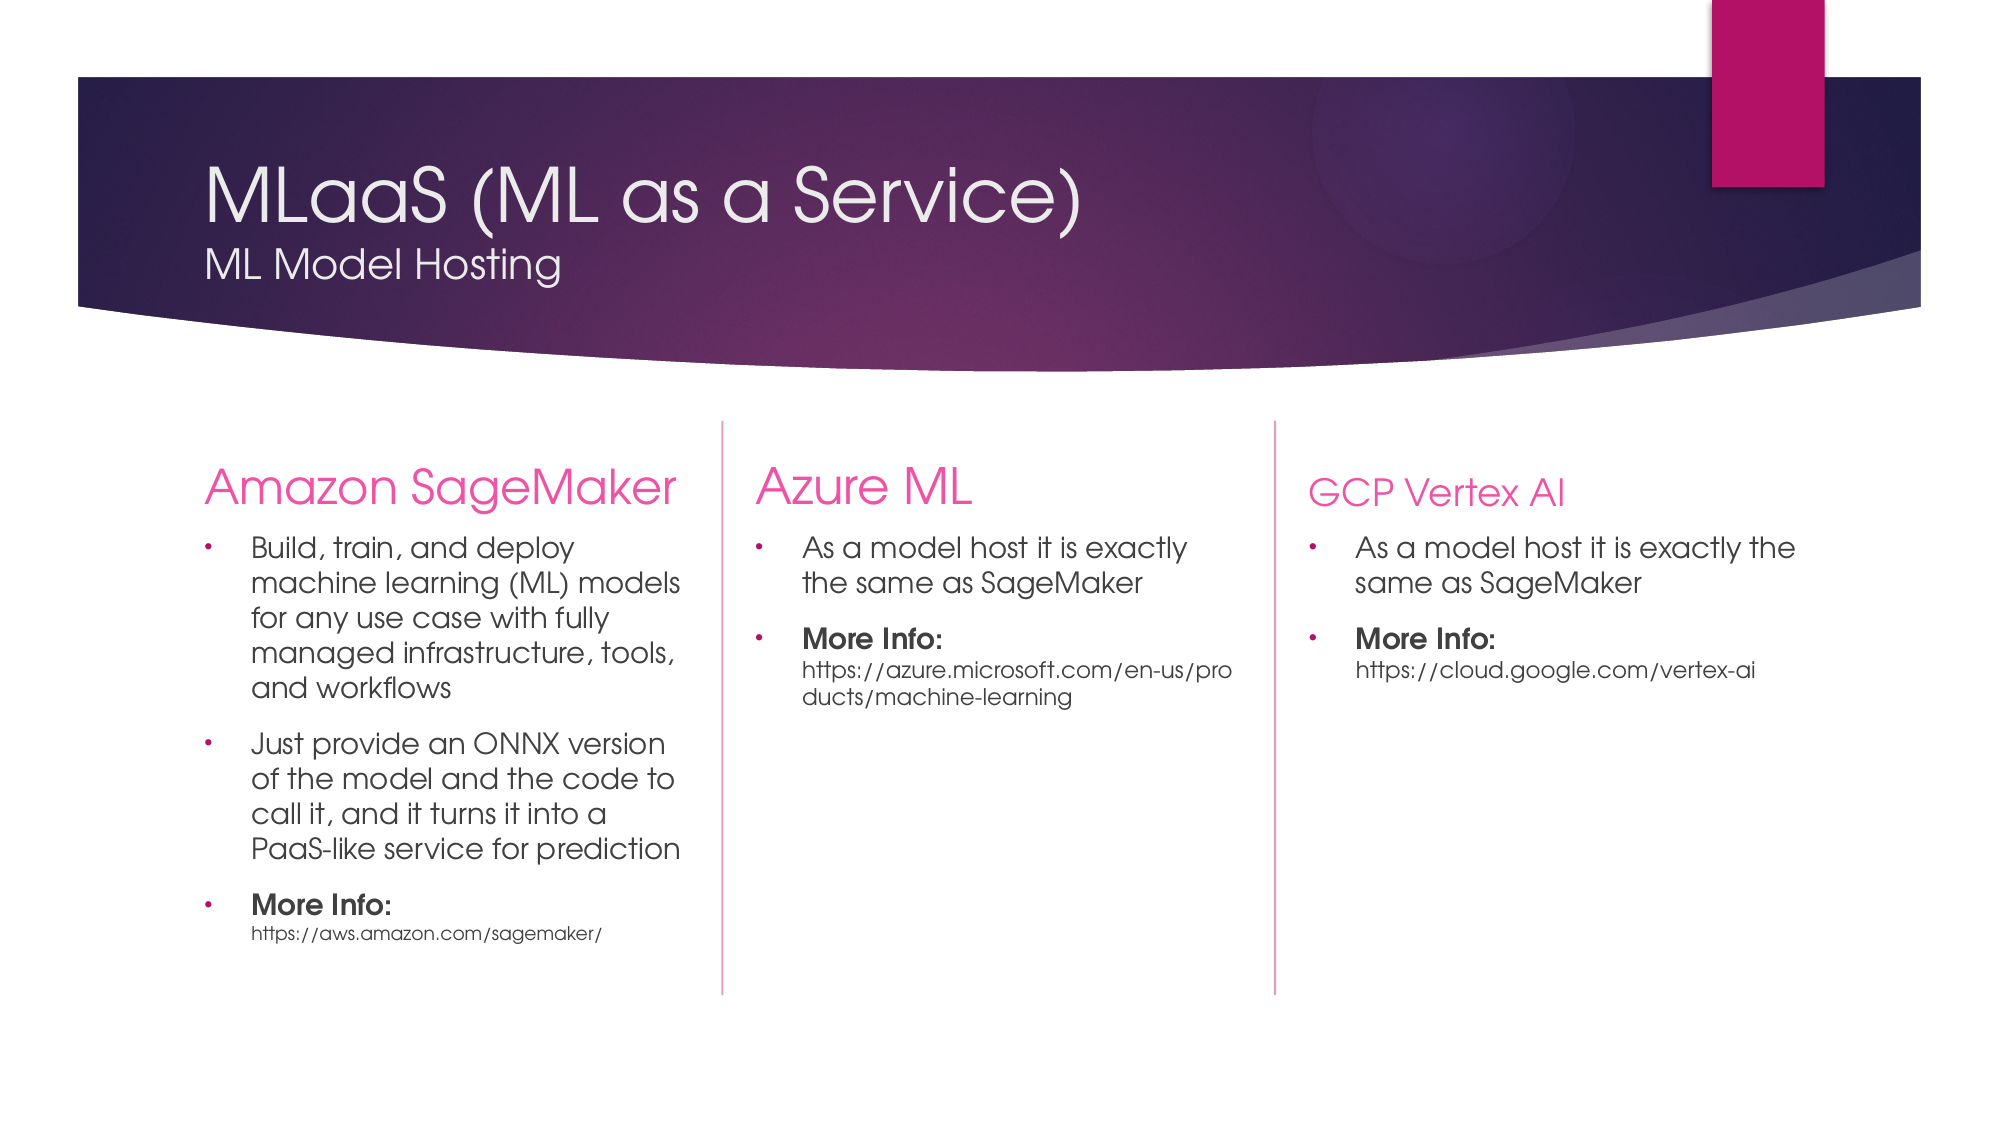

# MLaaS (ML as a Service) ML Model Hosting
Azure ML
GCP Vertex AI
Amazon SageMaker
As a model host it is exactly the same as SageMaker
More Info:  https://cloud.google.com/vertex-ai
As a model host it is exactly the same as SageMaker
More Info: https://azure.microsoft.com/en-us/products/machine-learning
Build, train, and deploy machine learning (ML) models for any use case with fully managed infrastructure, tools, and workflows
Just provide an ONNX version of the model and the code to call it, and it turns it into a PaaS-like service for prediction
More Info: https://aws.amazon.com/sagemaker/